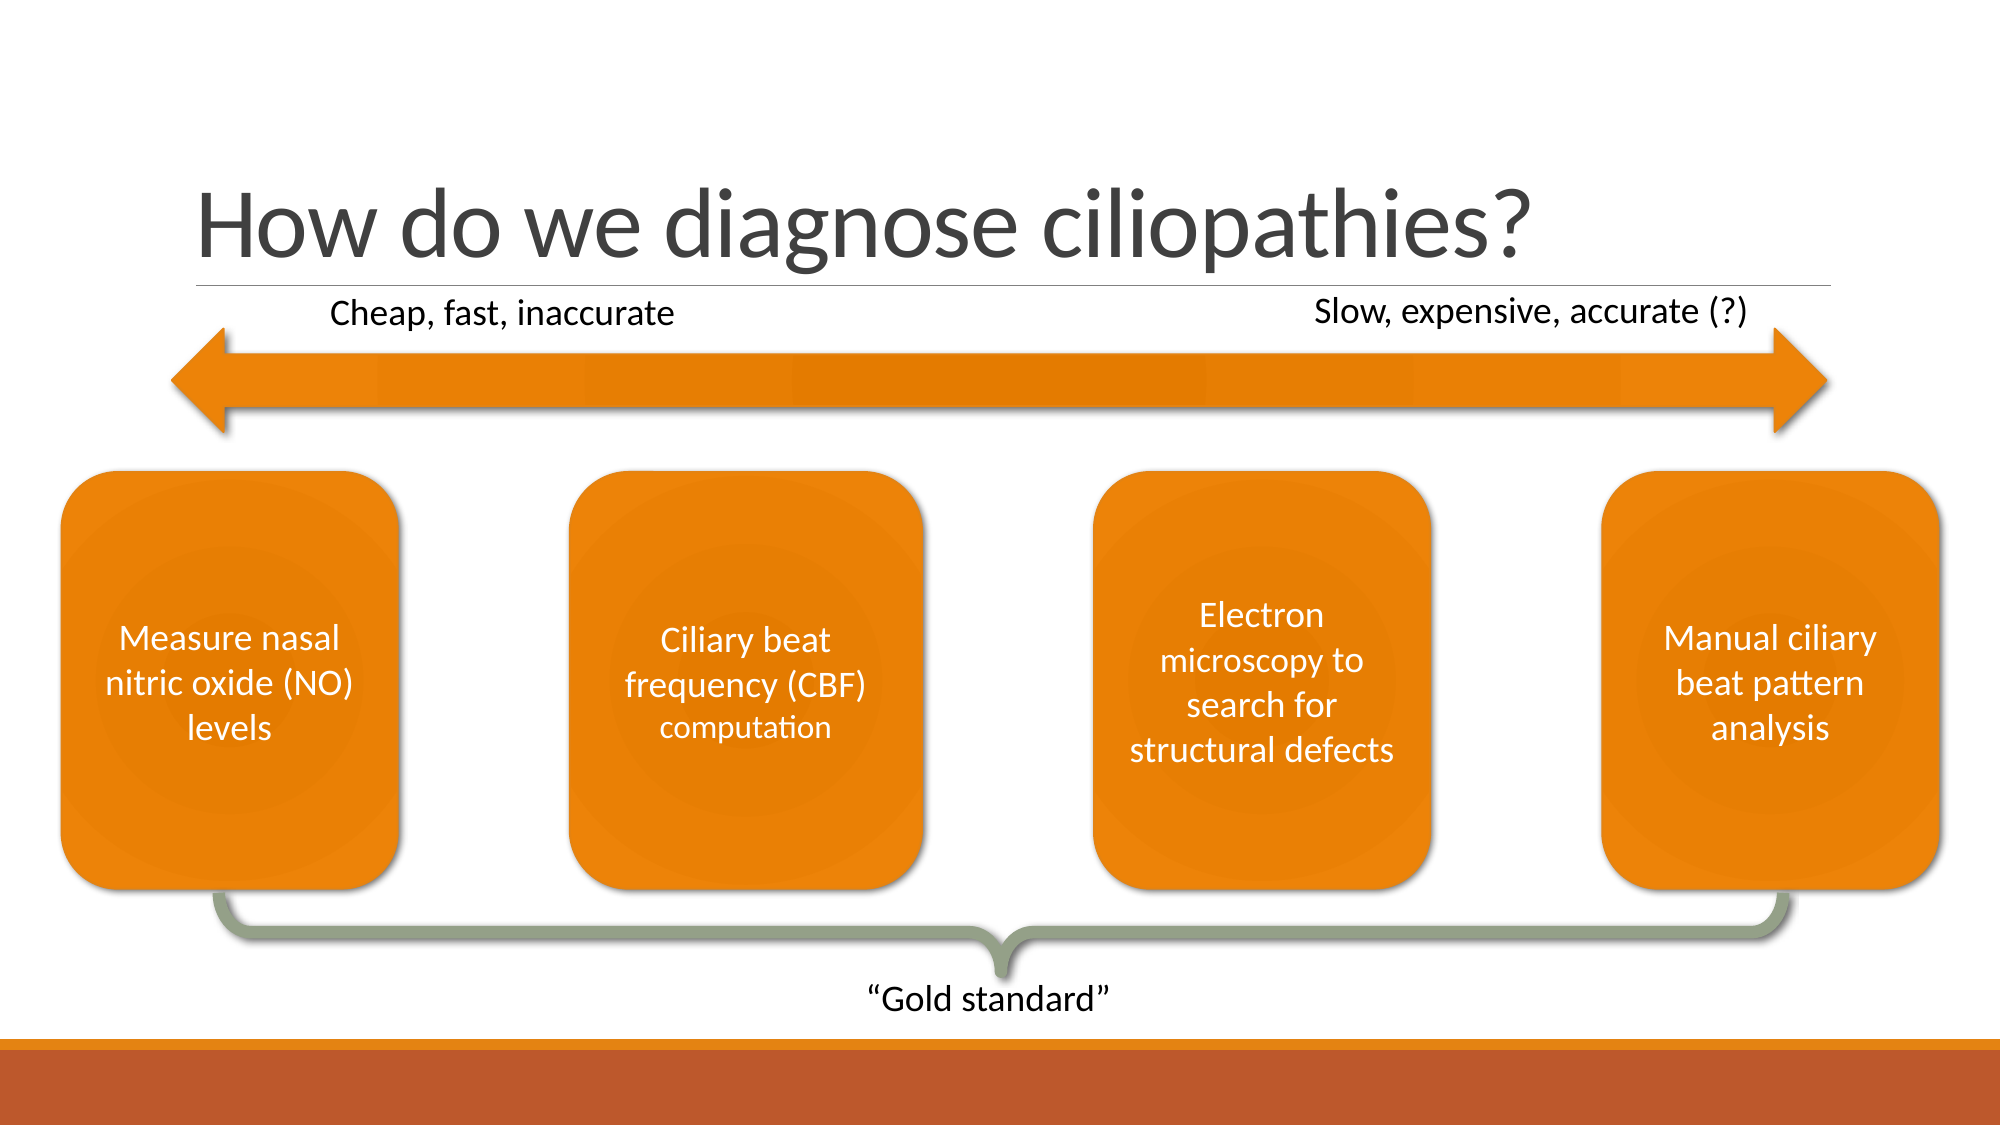

# How do we diagnose ciliopathies?

Slow, expensive, accurate (?)
Cheap, fast, inaccurate

Measure nasal nitric oxide (NO) levels
Ciliary beat frequency (CBF) computation
Electron microscopy to search for structural defects
Manual ciliary beat pattern analysis
“Gold standard”